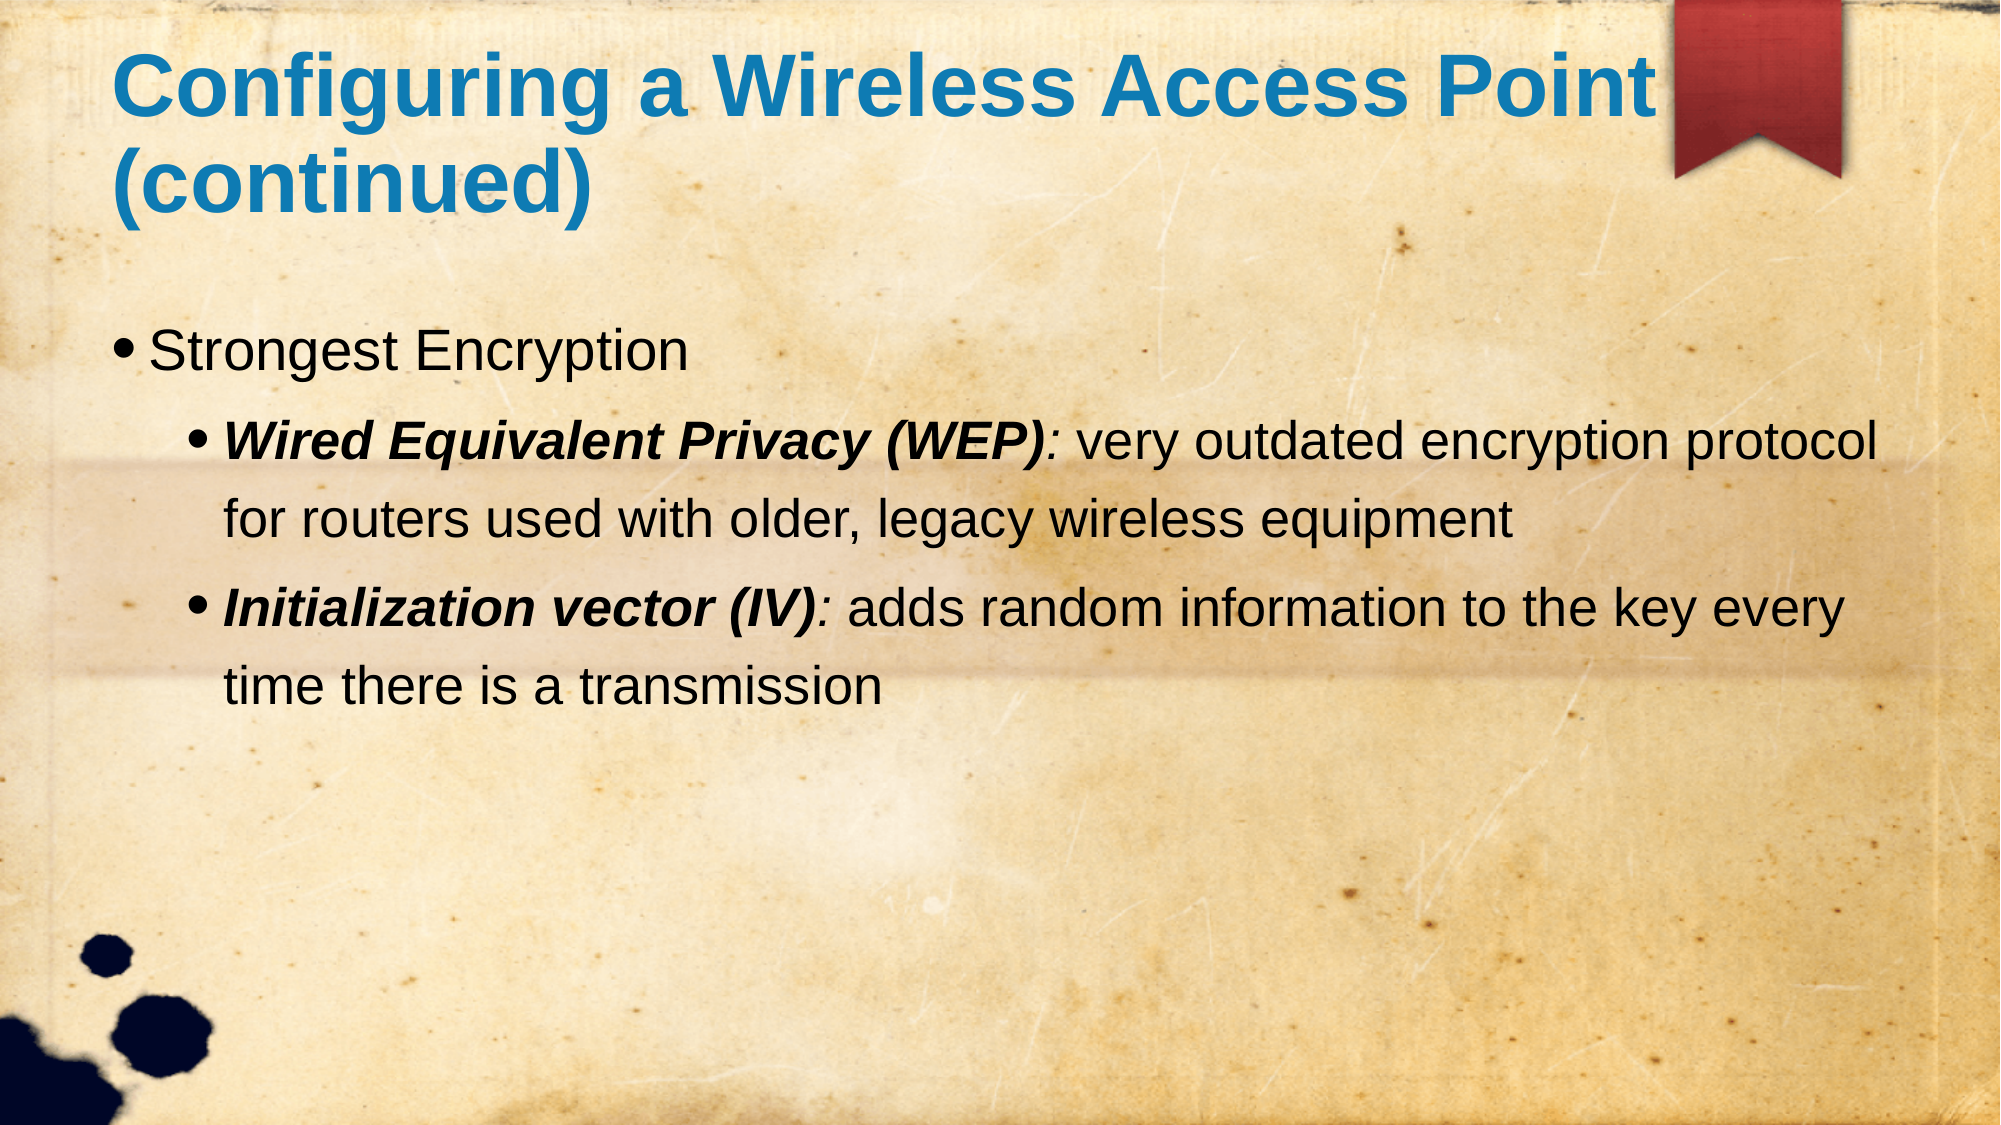

Configuring a Wireless Access Point (continued)
Strongest Encryption
Wired Equivalent Privacy (WEP): very outdated encryption protocol for routers used with older, legacy wireless equipment
Initialization vector (IV): adds random information to the key every time there is a transmission